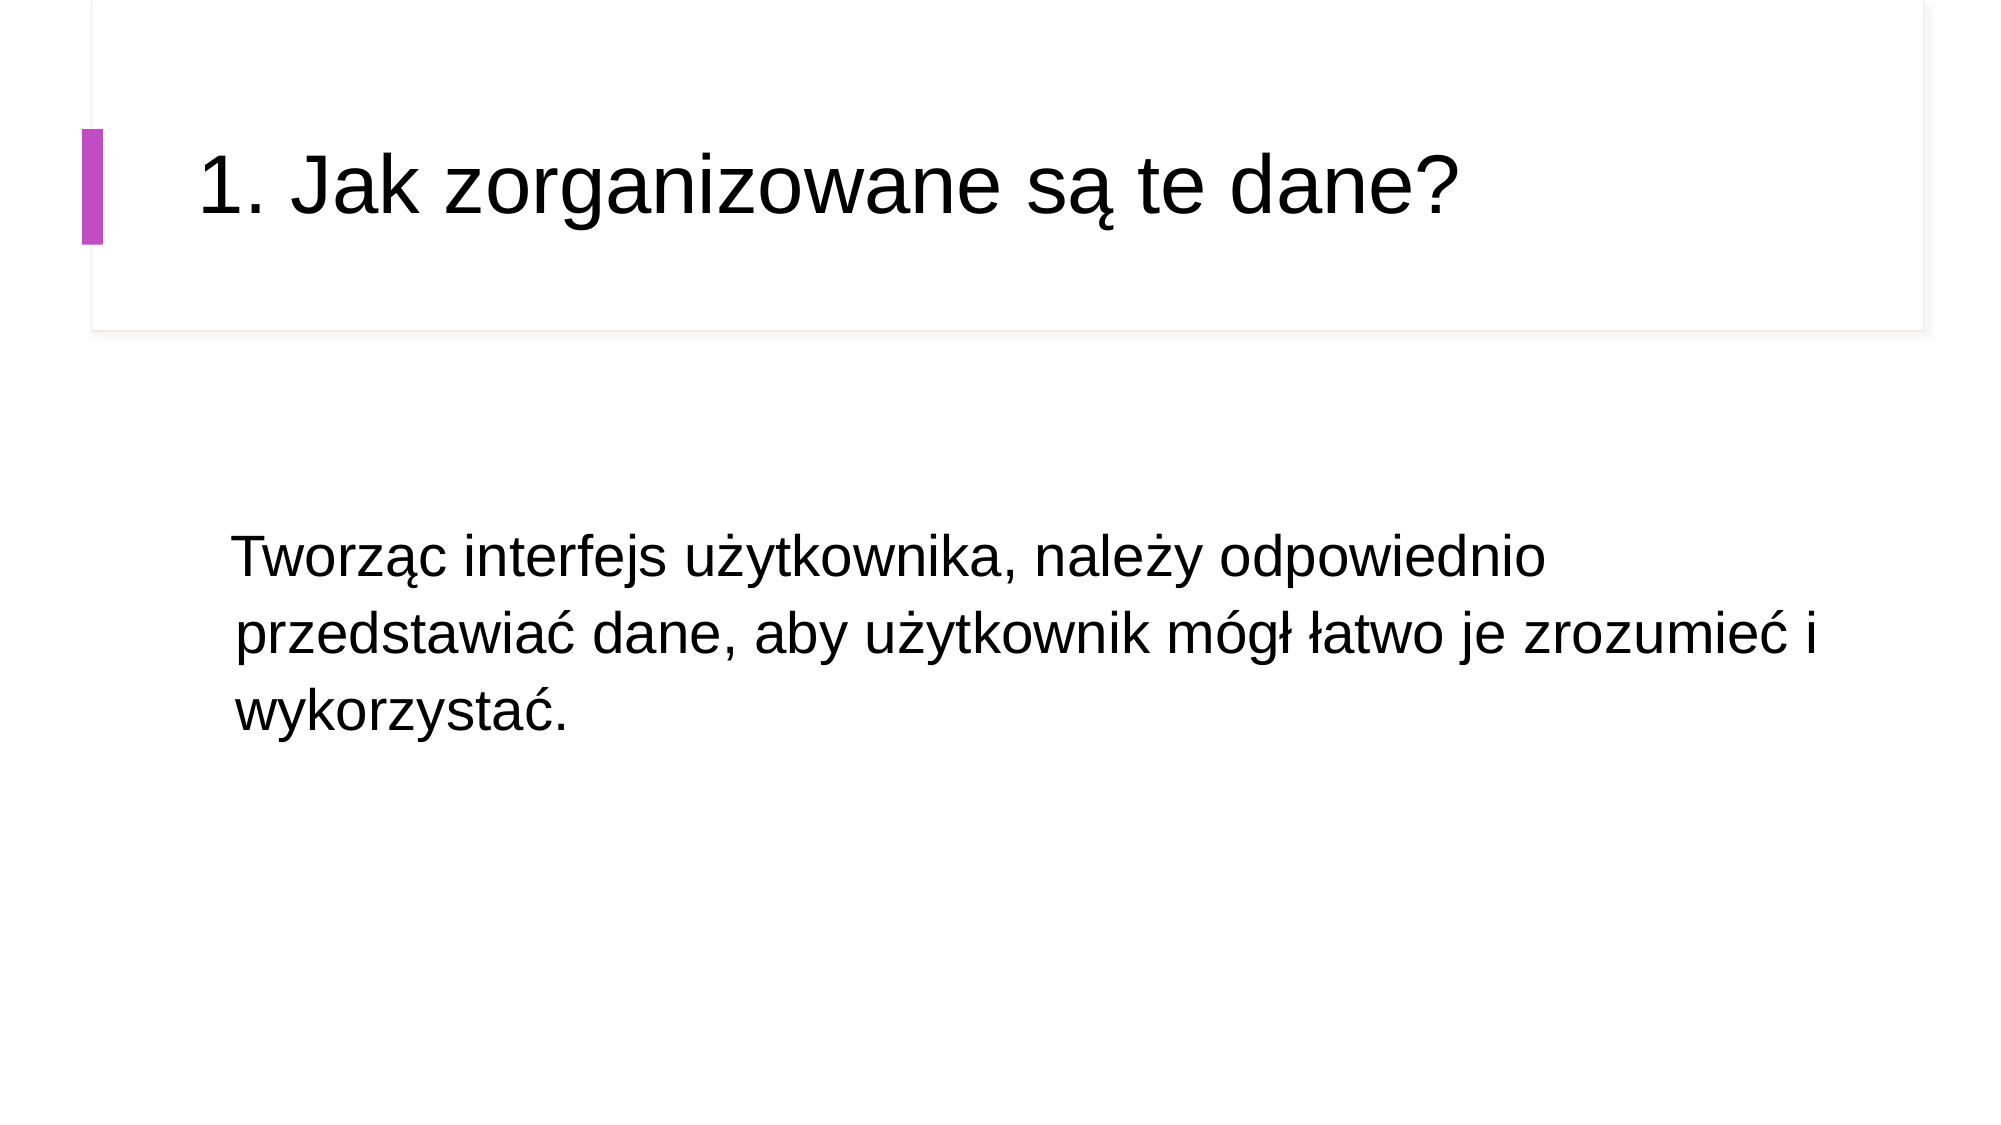

# 1. Jak zorganizowane są te dane?

  Tworząc interfejs użytkownika, należy odpowiednio przedstawiać dane, aby użytkownik mógł łatwo je zrozumieć i wykorzystać.